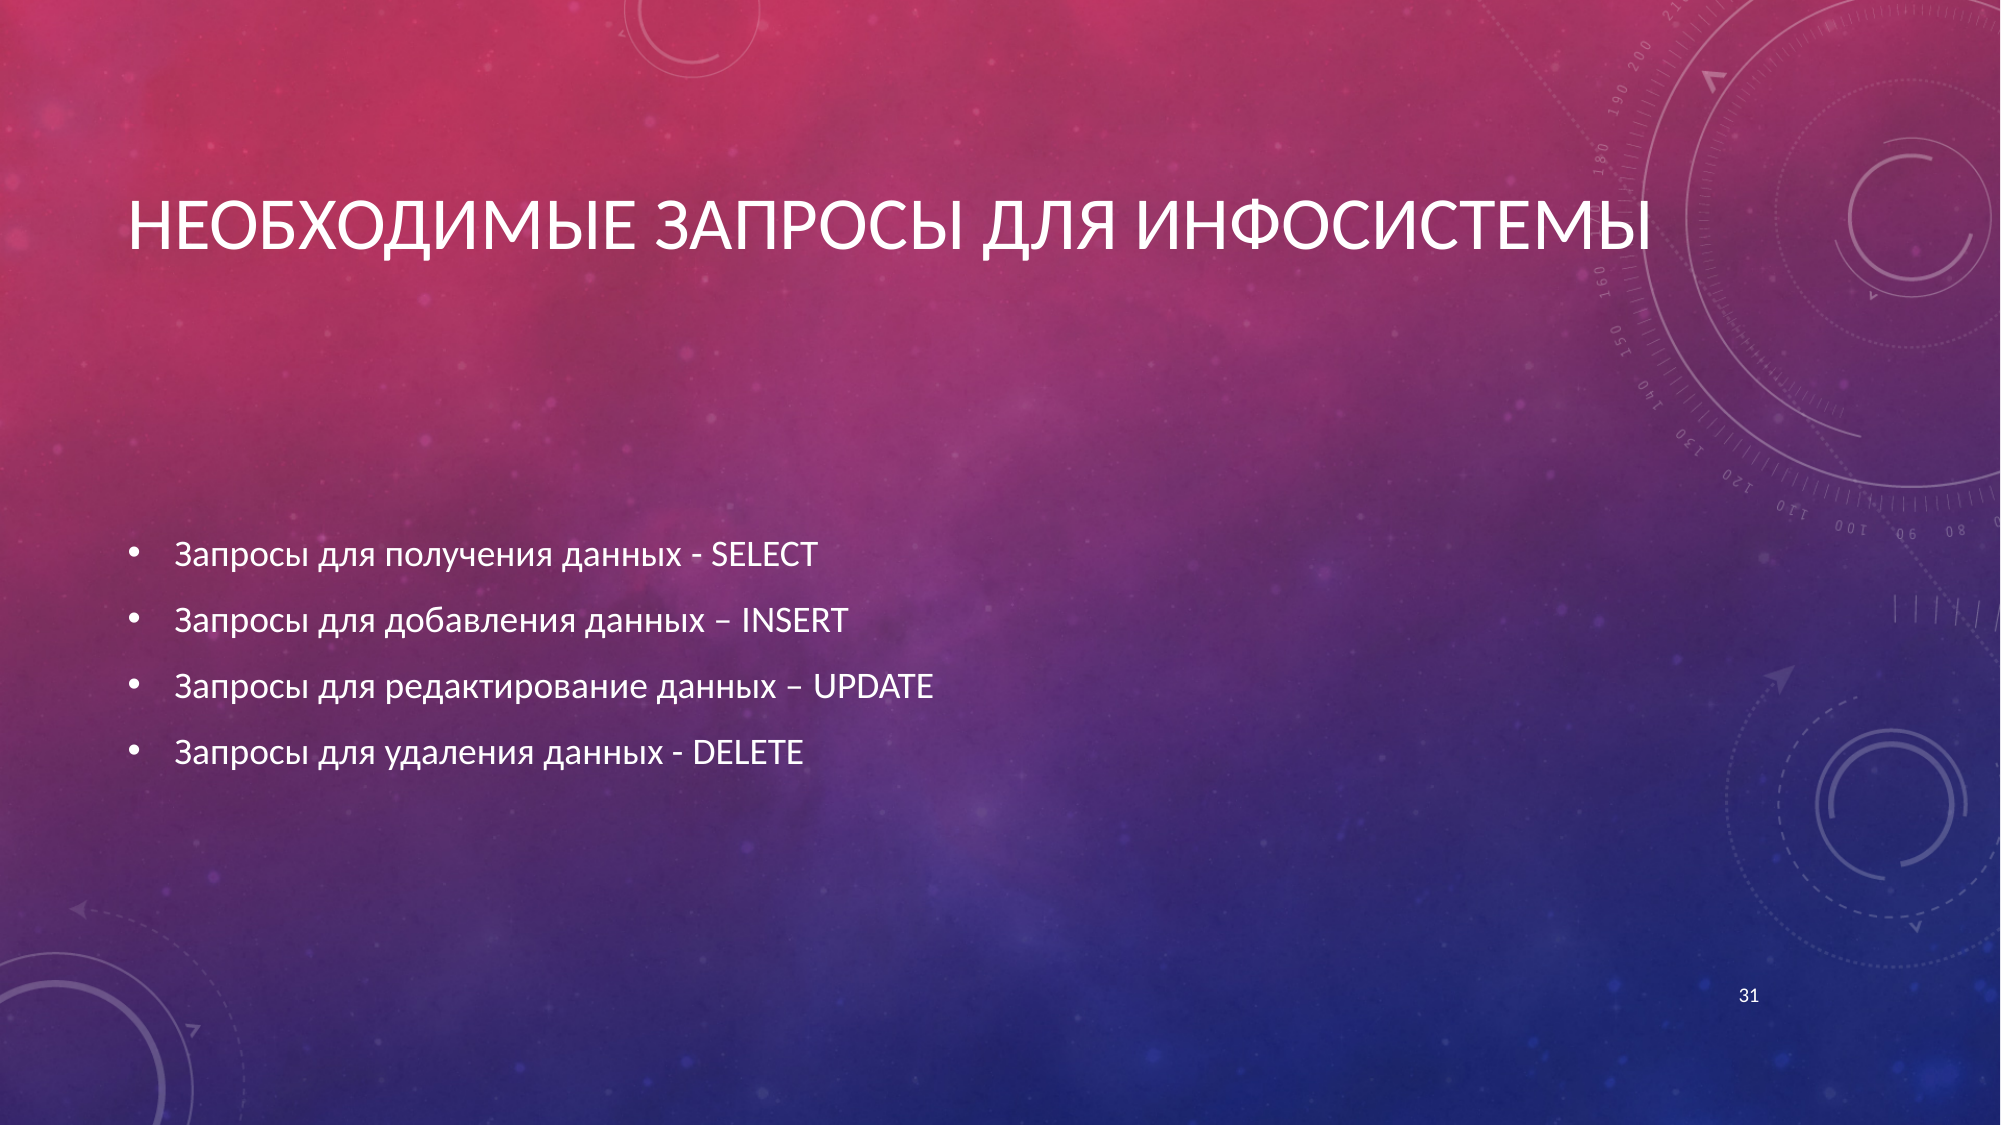

# Необходимые запросы для инфосистемы
Запросы для получения данных - SELECT
Запросы для добавления данных – INSERT
Запросы для редактирование данных – UPDATE
Запросы для удаления данных - DELETE
31